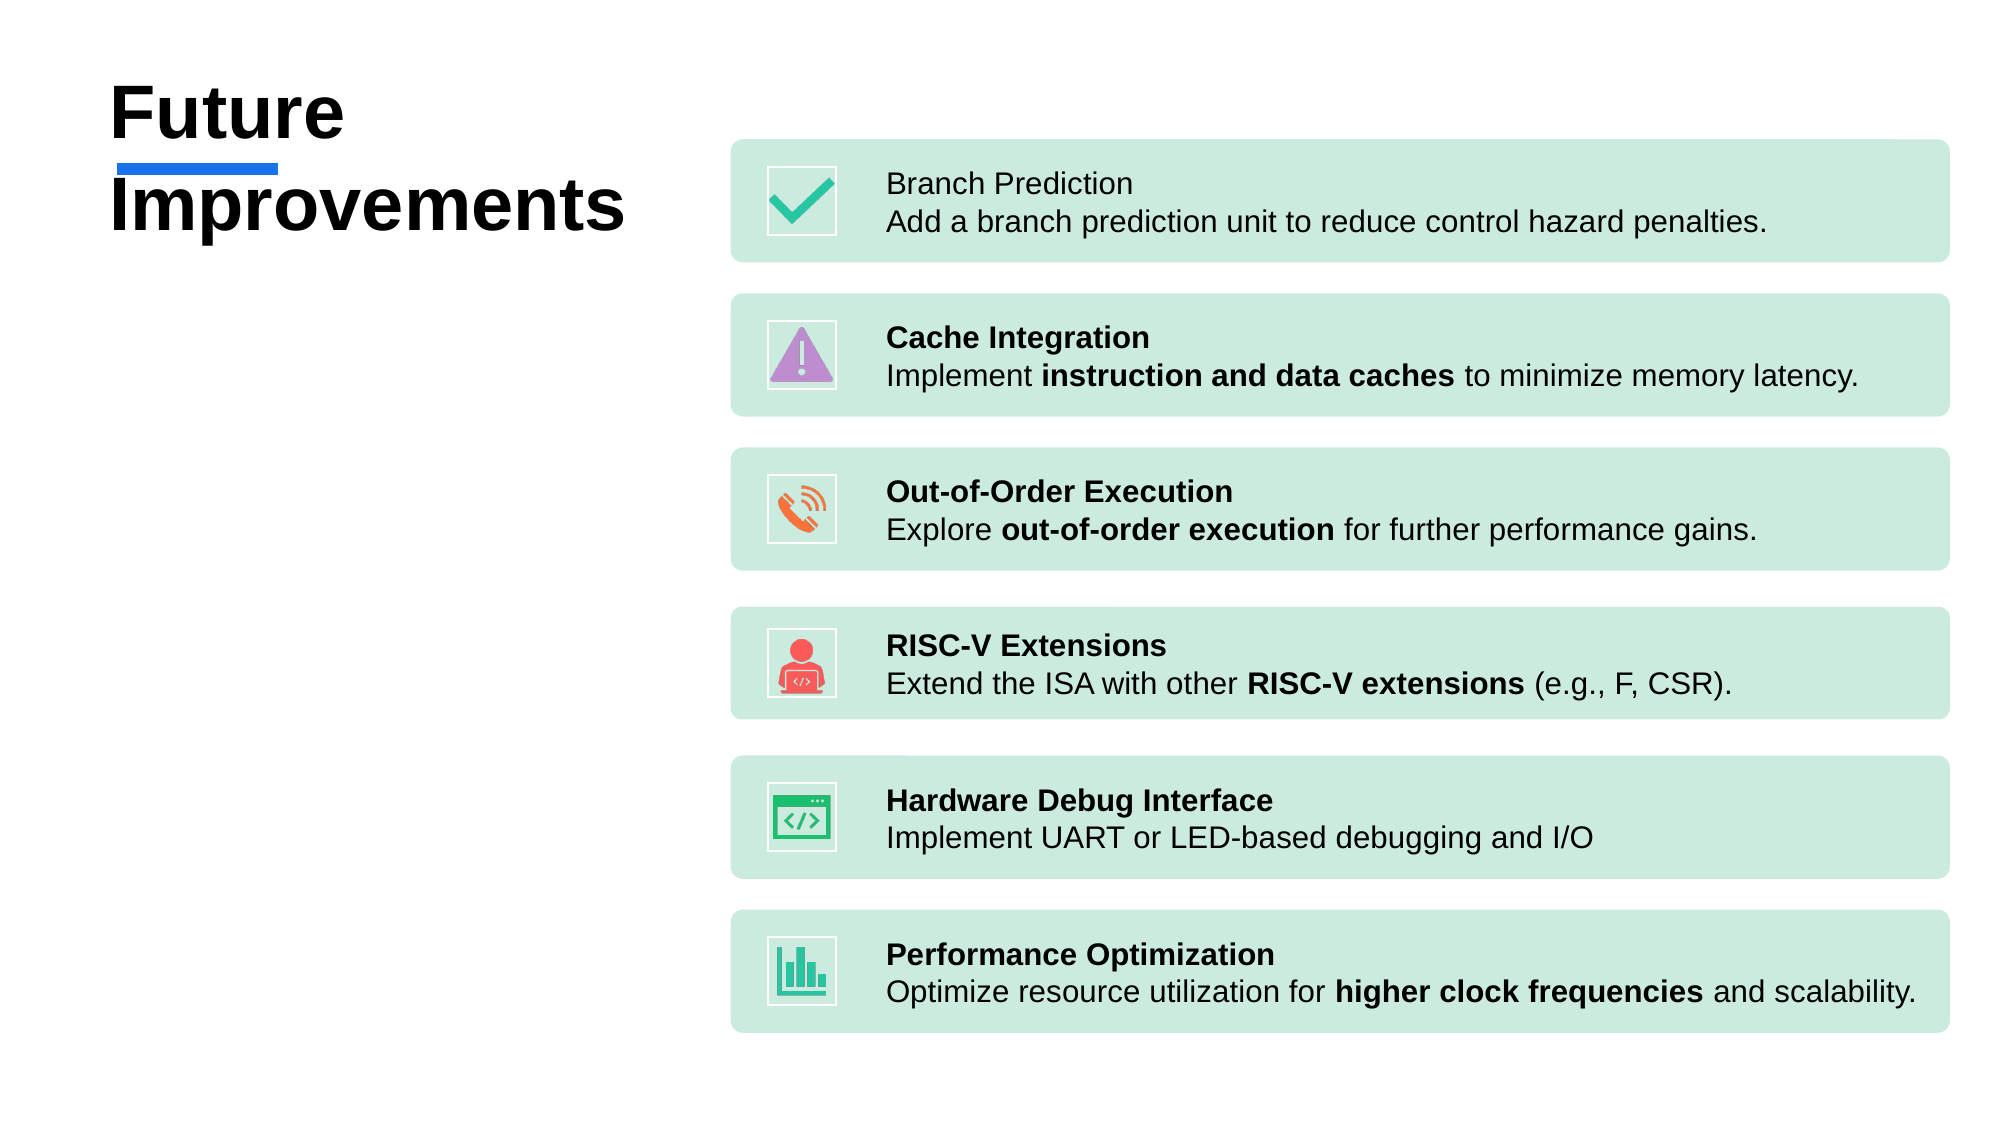

# Future Improvements
Branch Prediction
Add a branch prediction unit to reduce control hazard penalties.
Cache Integration
Implement instruction and data caches to minimize memory latency.
Out-of-Order Execution
Explore out-of-order execution for further performance gains.
RISC-V Extensions
Extend the ISA with other RISC-V extensions (e.g., F, CSR).
Hardware Debug Interface
Implement UART or LED-based debugging and I/O
Performance Optimization
Optimize resource utilization for higher clock frequencies and scalability.